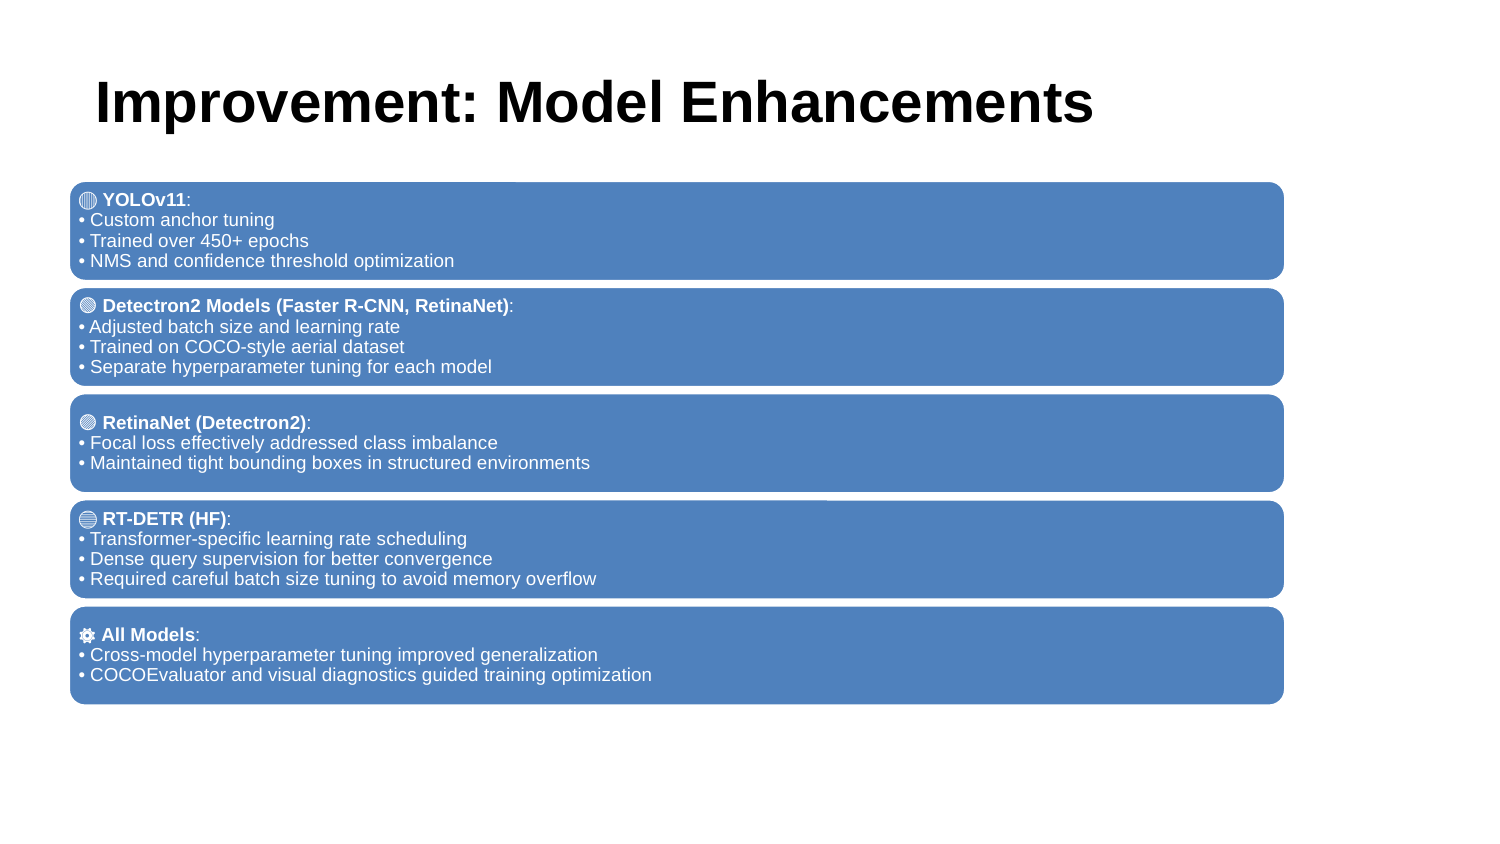

Improvement: Model Enhancements

🔴 YOLOv11:
• Custom anchor tuning
• Trained over 450+ epochs
• NMS and confidence threshold optimization

🟢 Detectron2 Models (Faster R-CNN, RetinaNet):
• Adjusted batch size and learning rate
• Trained on COCO-style aerial dataset
• Separate hyperparameter tuning for each model

🟣 RetinaNet (Detectron2):
• Focal loss effectively addressed class imbalance
• Maintained tight bounding boxes in structured environments

🔵 RT-DETR (HF):
• Transformer-specific learning rate scheduling
• Dense query supervision for better convergence
• Required careful batch size tuning to avoid memory overflow

⚙️ All Models:
• Cross-model hyperparameter tuning improved generalization
• COCOEvaluator and visual diagnostics guided training optimization